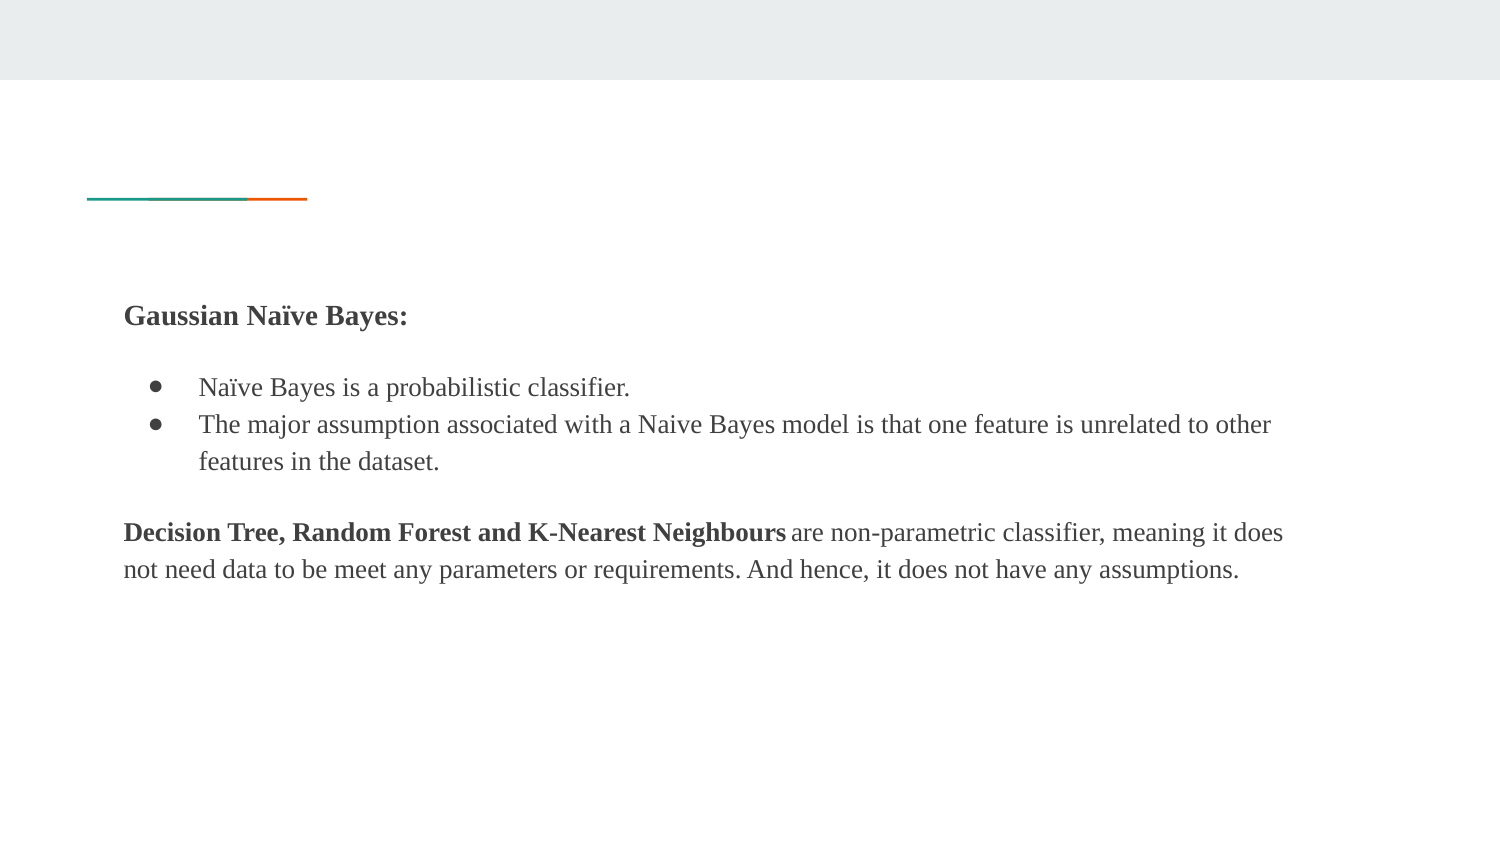

Gaussian Naïve Bayes:
Naïve Bayes is a probabilistic classifier.
The major assumption associated with a Naive Bayes model is that one feature is unrelated to other features in the dataset.
Decision Tree, Random Forest and K-Nearest Neighbours are non-parametric classifier, meaning it does not need data to be meet any parameters or requirements. And hence, it does not have any assumptions.